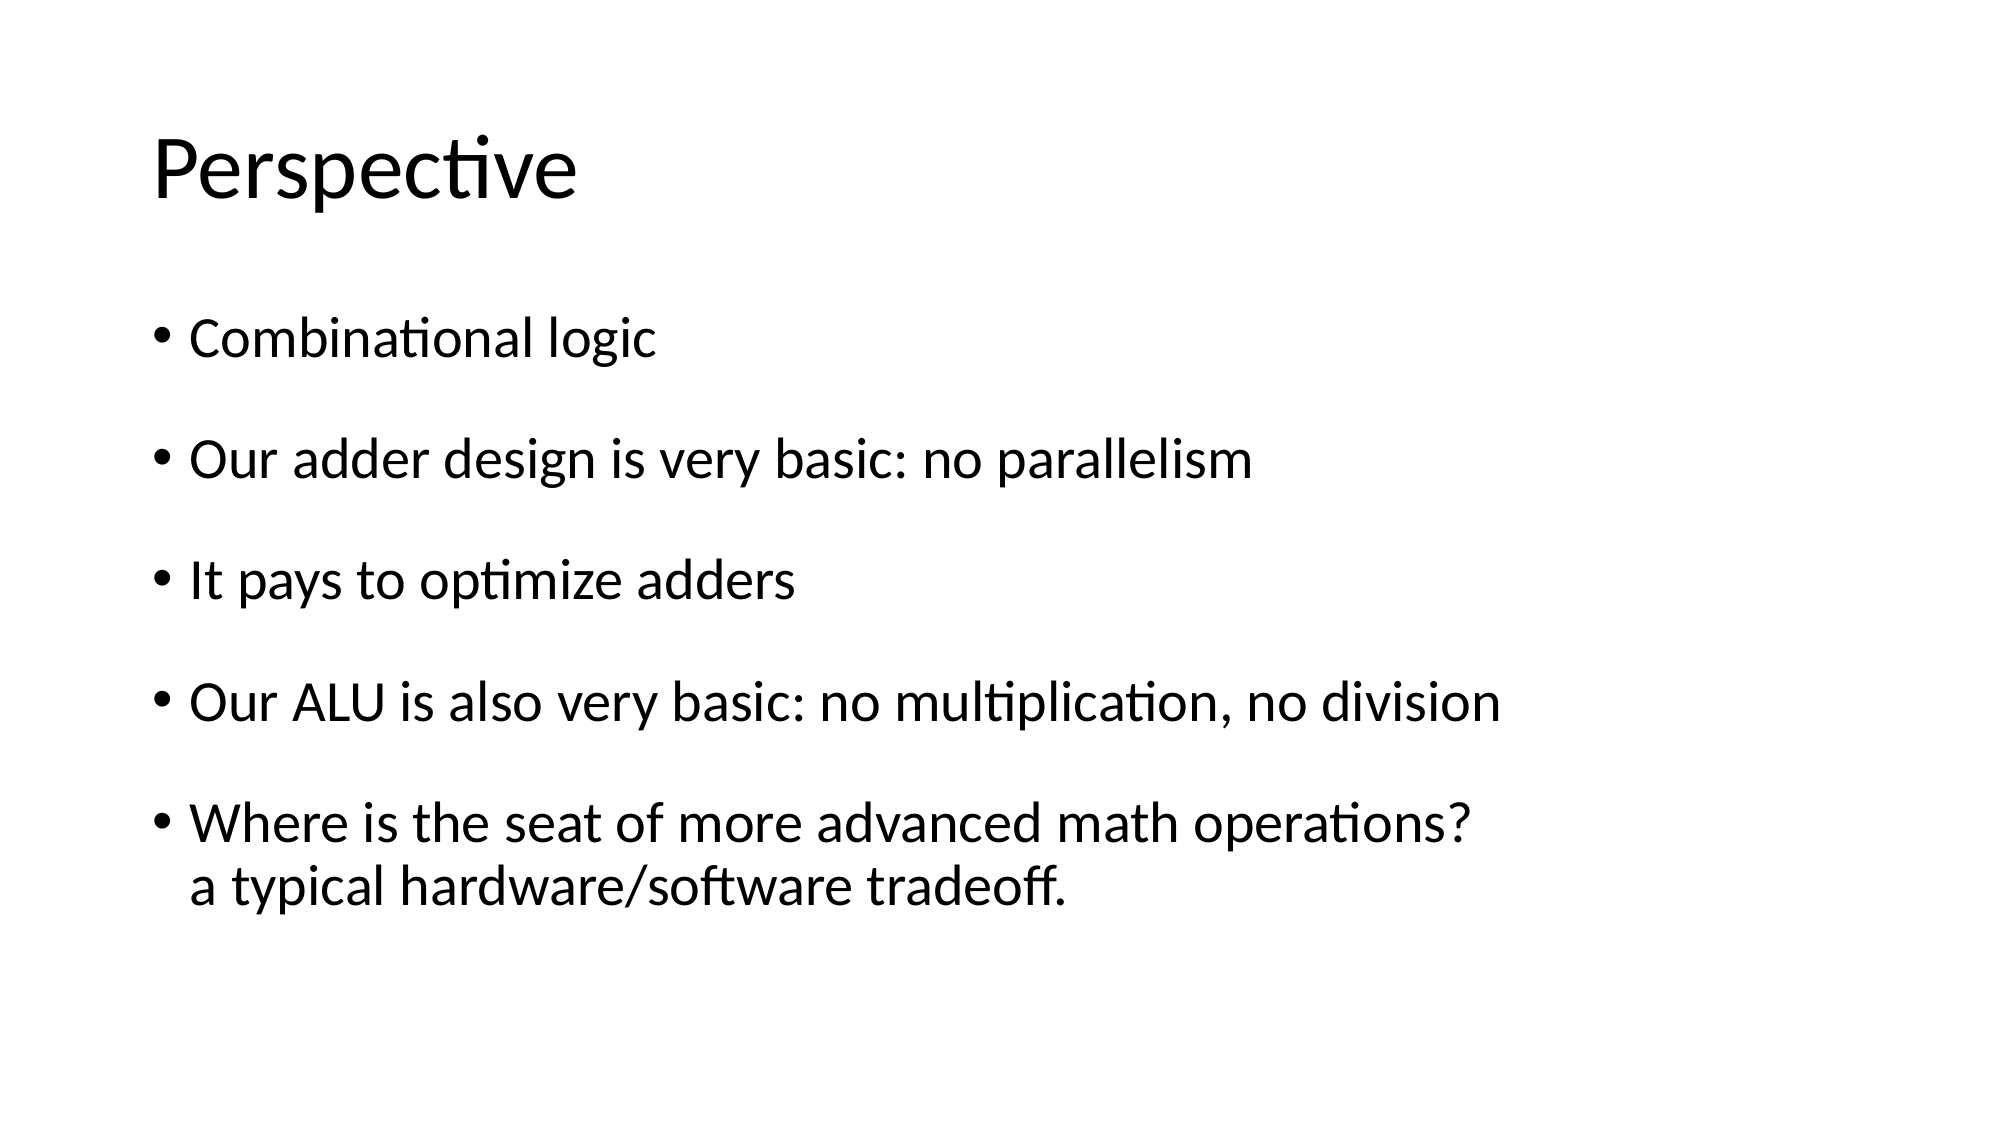

# Perspective
Combinational logic
Our adder design is very basic: no parallelism
It pays to optimize adders
Our ALU is also very basic: no multiplication, no division
Where is the seat of more advanced math operations?
a typical hardware/software tradeoff.